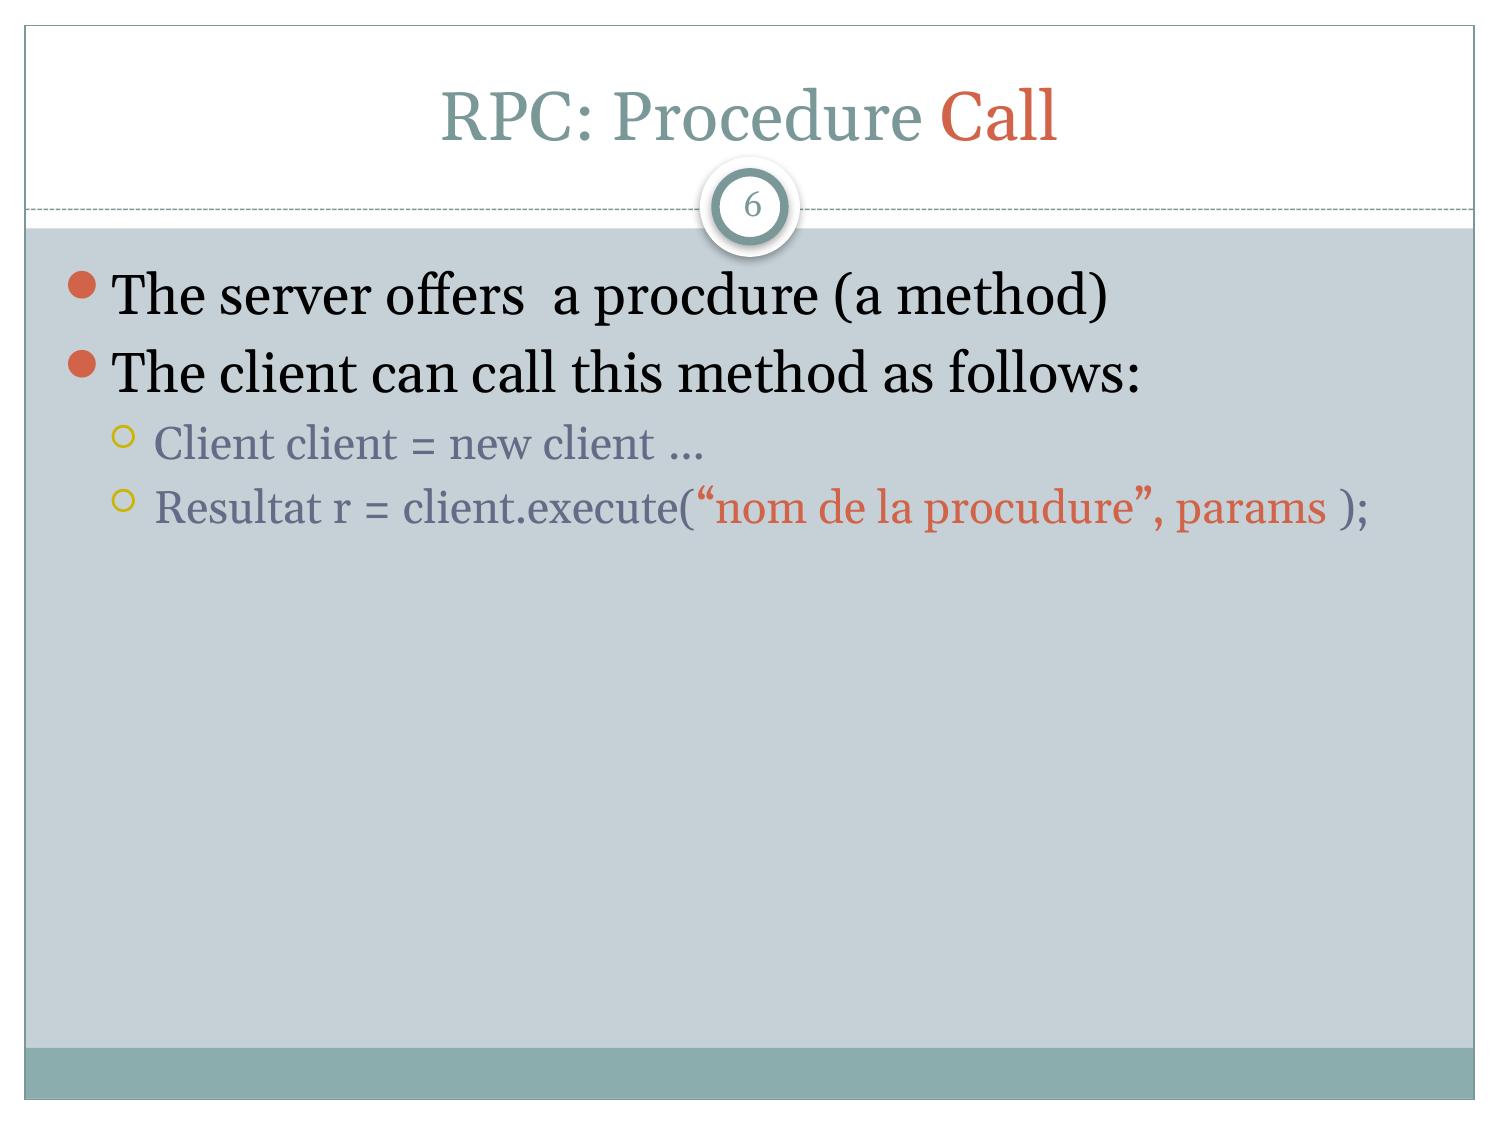

# RPC: Procedure Call
6
The server offers  a procdure (a method)
The client can call this method as follows:
Client client = new client …
Resultat r = client.execute(“nom de la procudure”, params );